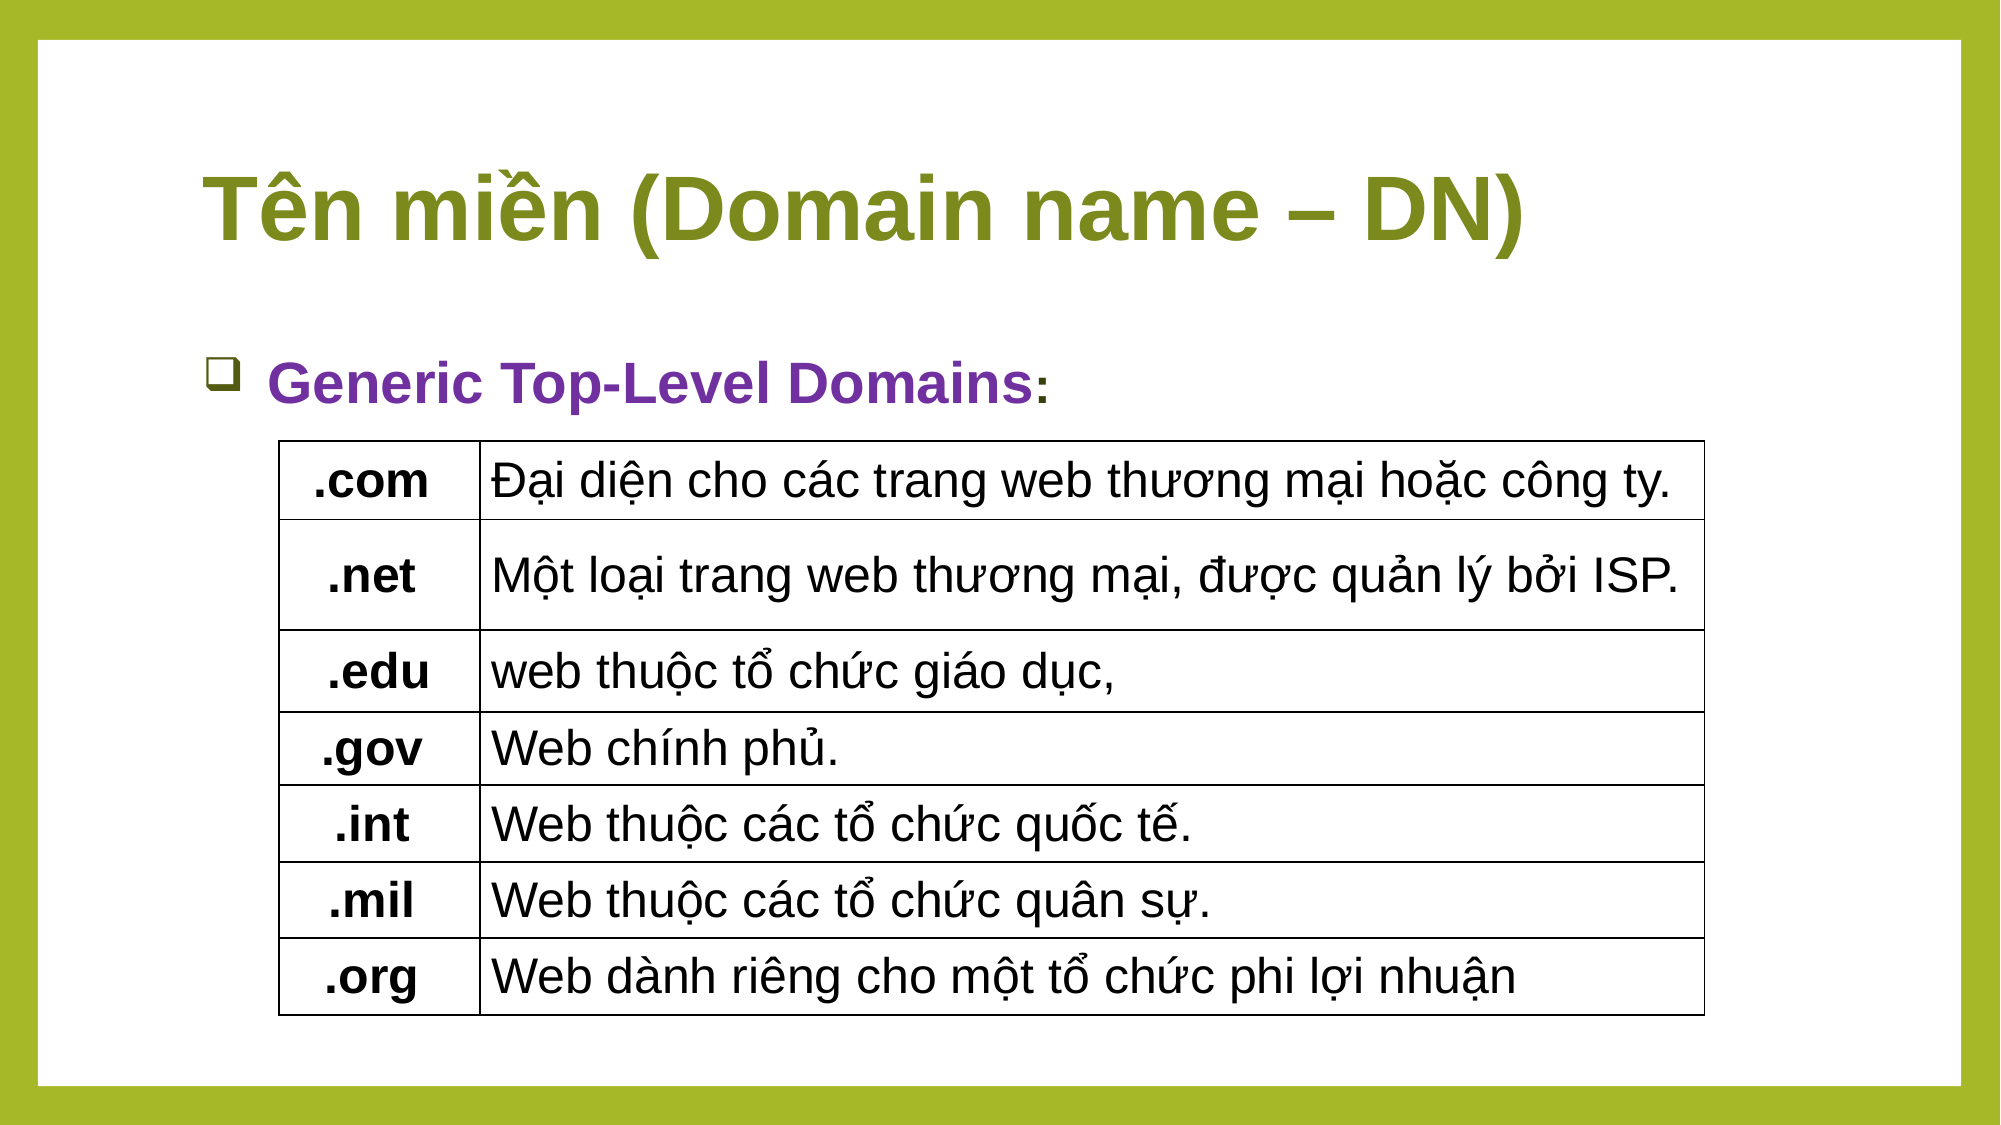

# Tên miền (Domain name – DN)
Generic Top-Level Domains:

| .com | Đại diện cho các trang web thương mại hoặc công ty. |
| --- | --- |
| .net | Một loại trang web thương mại, được quản lý bởi ISP. |
| .edu | web thuộc tổ chức giáo dục, |
| .gov | Web chính phủ. |
| .int | Web thuộc các tổ chức quốc tế. |
| .mil | Web thuộc các tổ chức quân sự. |
| .org | Web dành riêng cho một tổ chức phi lợi nhuận |